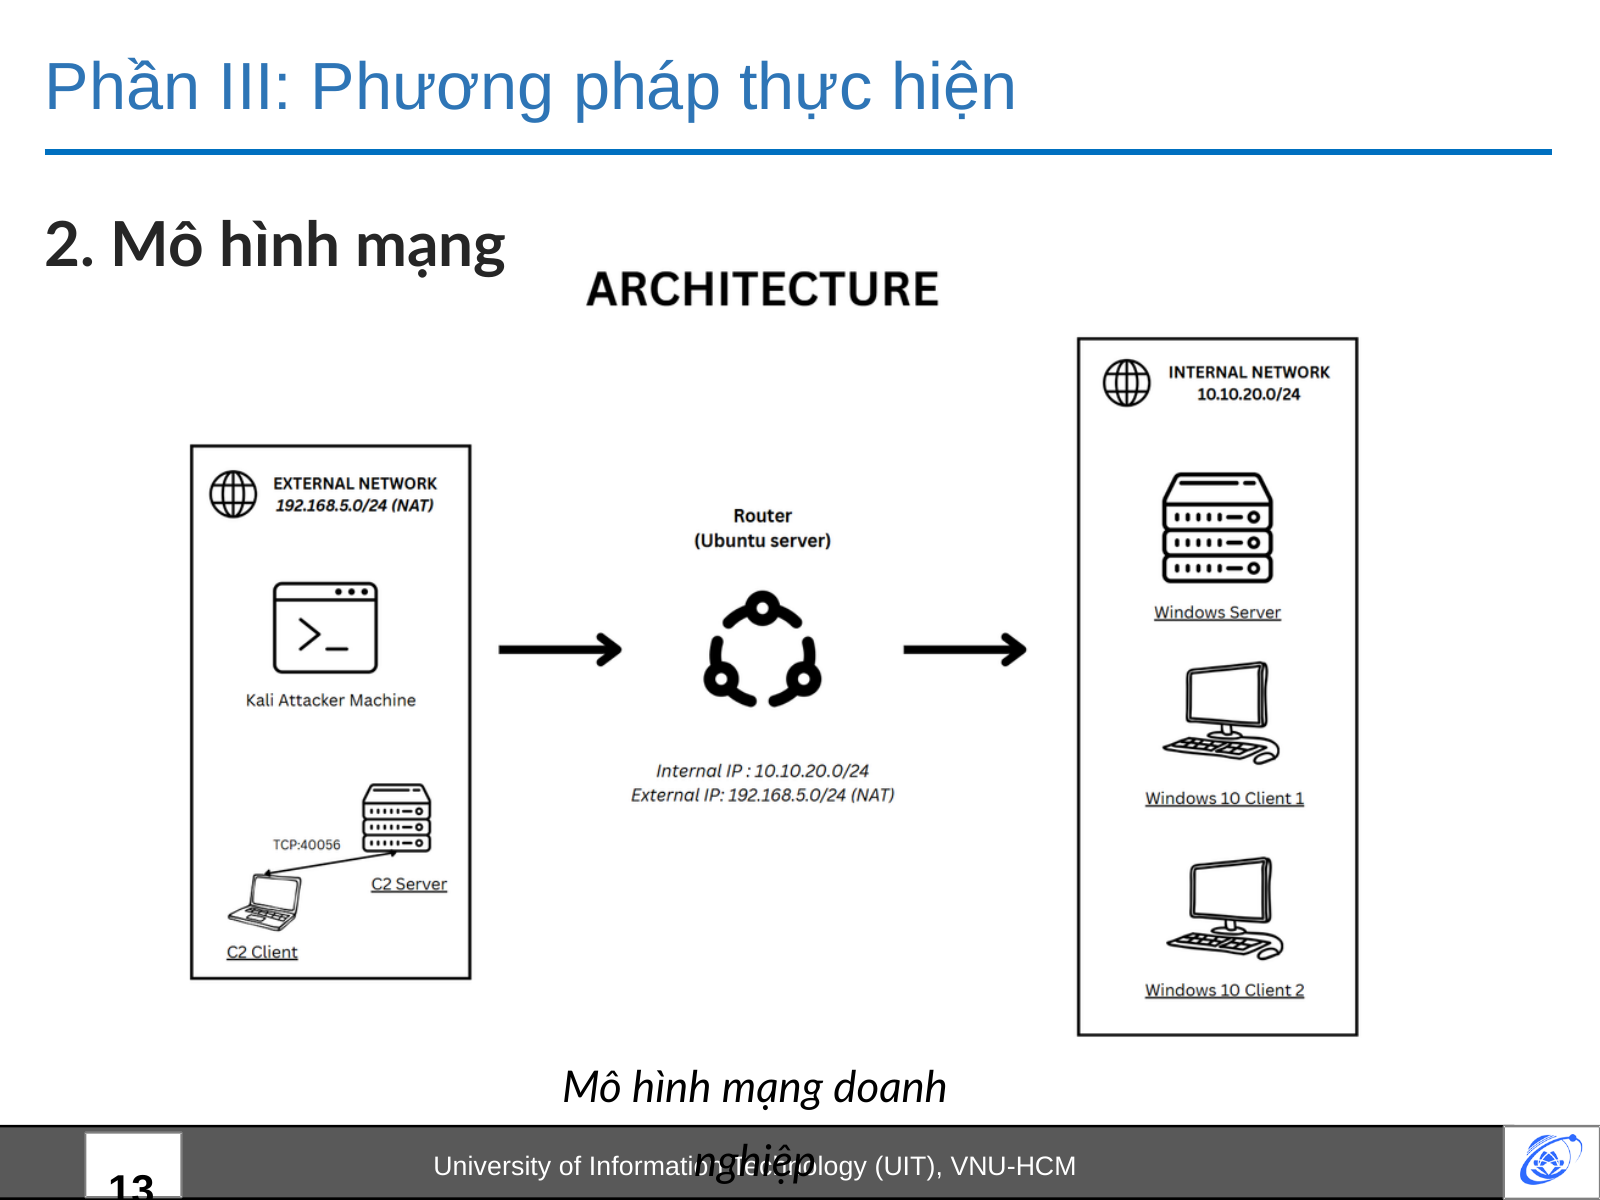

Phần III: Phương pháp thực hiện
2. Mô hình mạng

Mô hình mạng doanh nghiệp

University of Information Technology (UIT), VNU-HCM

13